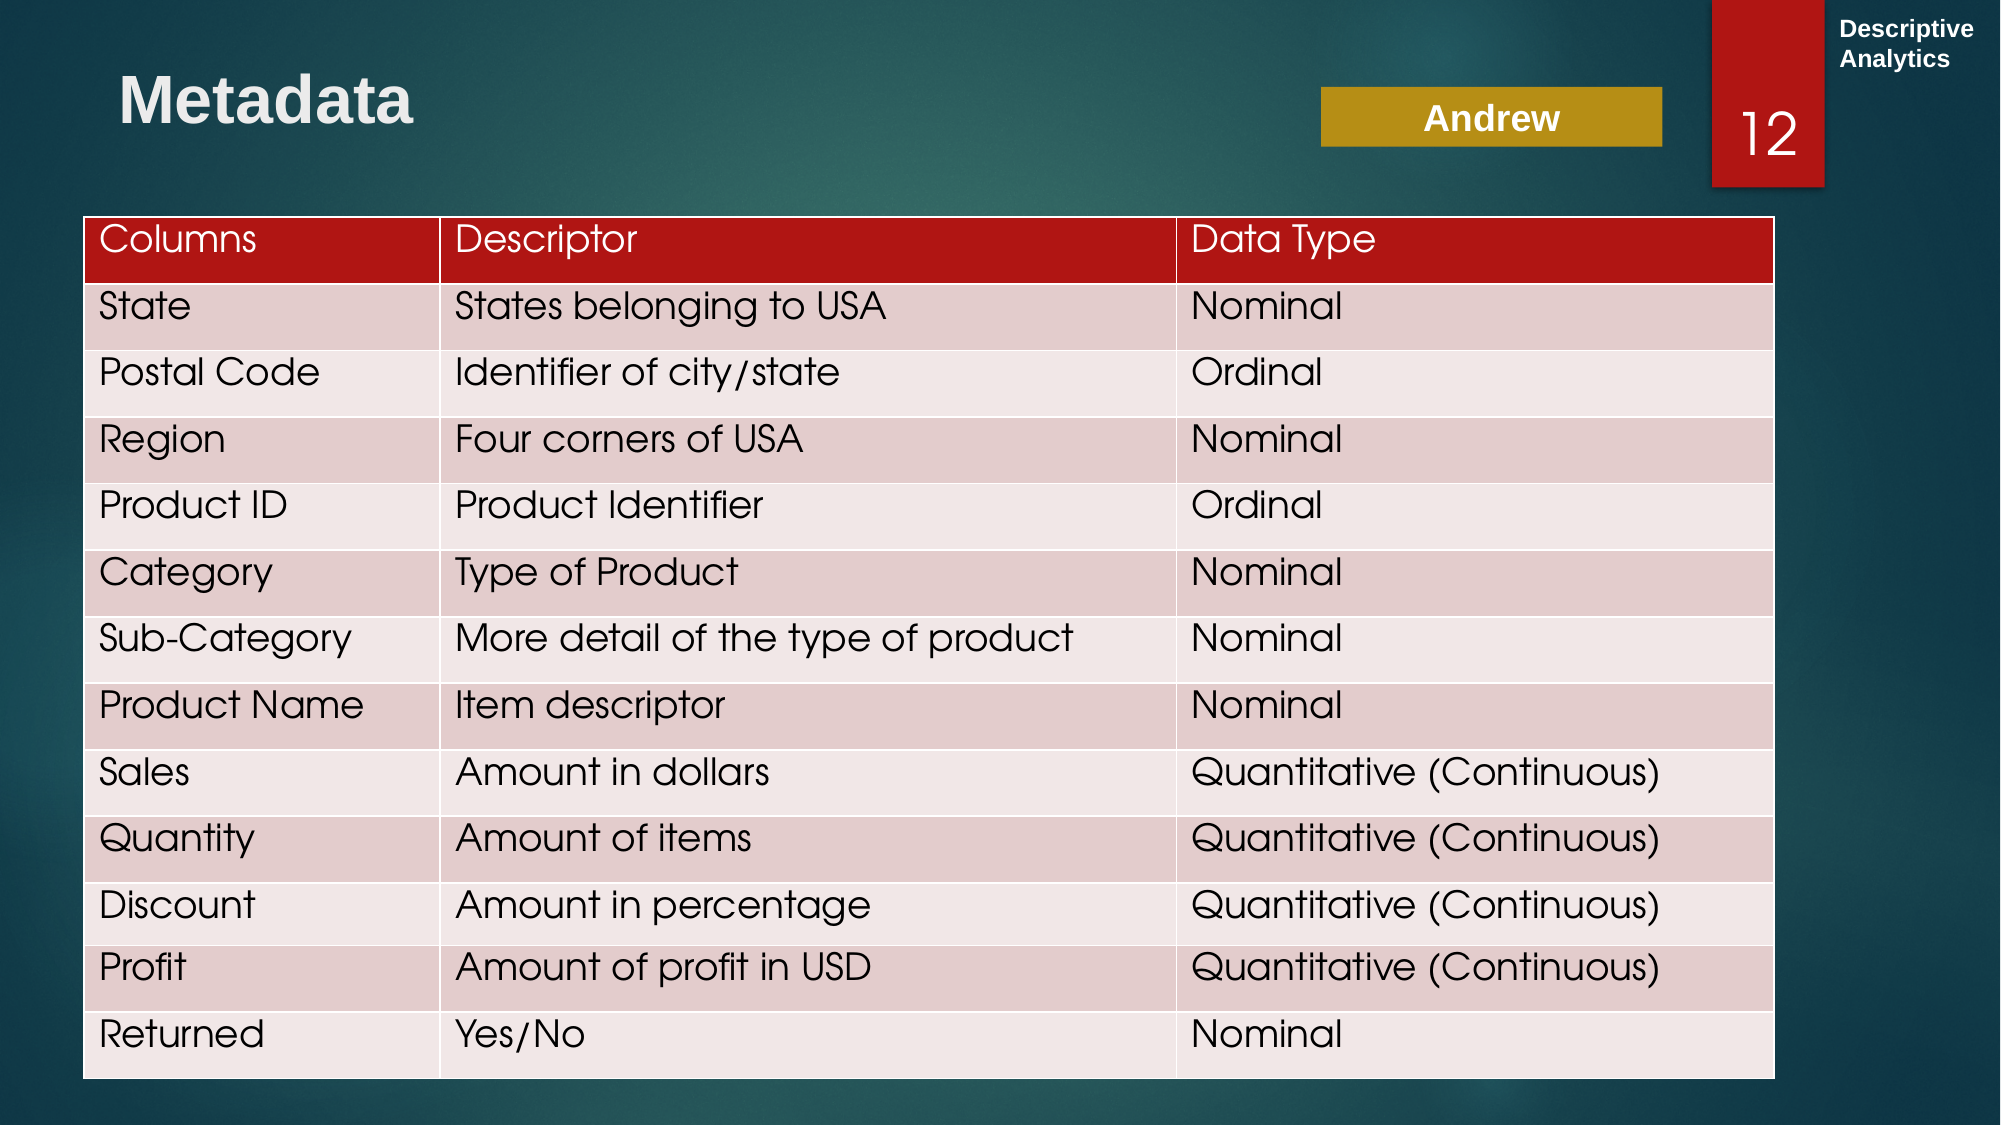

Descriptive Analytics
# Metadata
12
Andrew
| Columns | Descriptor | Data Type |
| --- | --- | --- |
| State | States belonging to USA | Nominal |
| Postal Code | Identifier of city/state | Ordinal |
| Region | Four corners of USA | Nominal |
| Product ID | Product Identifier | Ordinal |
| Category | Type of Product | Nominal |
| Sub-Category | More detail of the type of product | Nominal |
| Product Name | Item descriptor | Nominal |
| Sales | Amount in dollars | Quantitative (Continuous) |
| Quantity | Amount of items | Quantitative (Continuous) |
| Discount | Amount in percentage | Quantitative (Continuous) |
| Profit | Amount of profit in USD | Quantitative (Continuous) |
| Returned | Yes/No | Nominal |